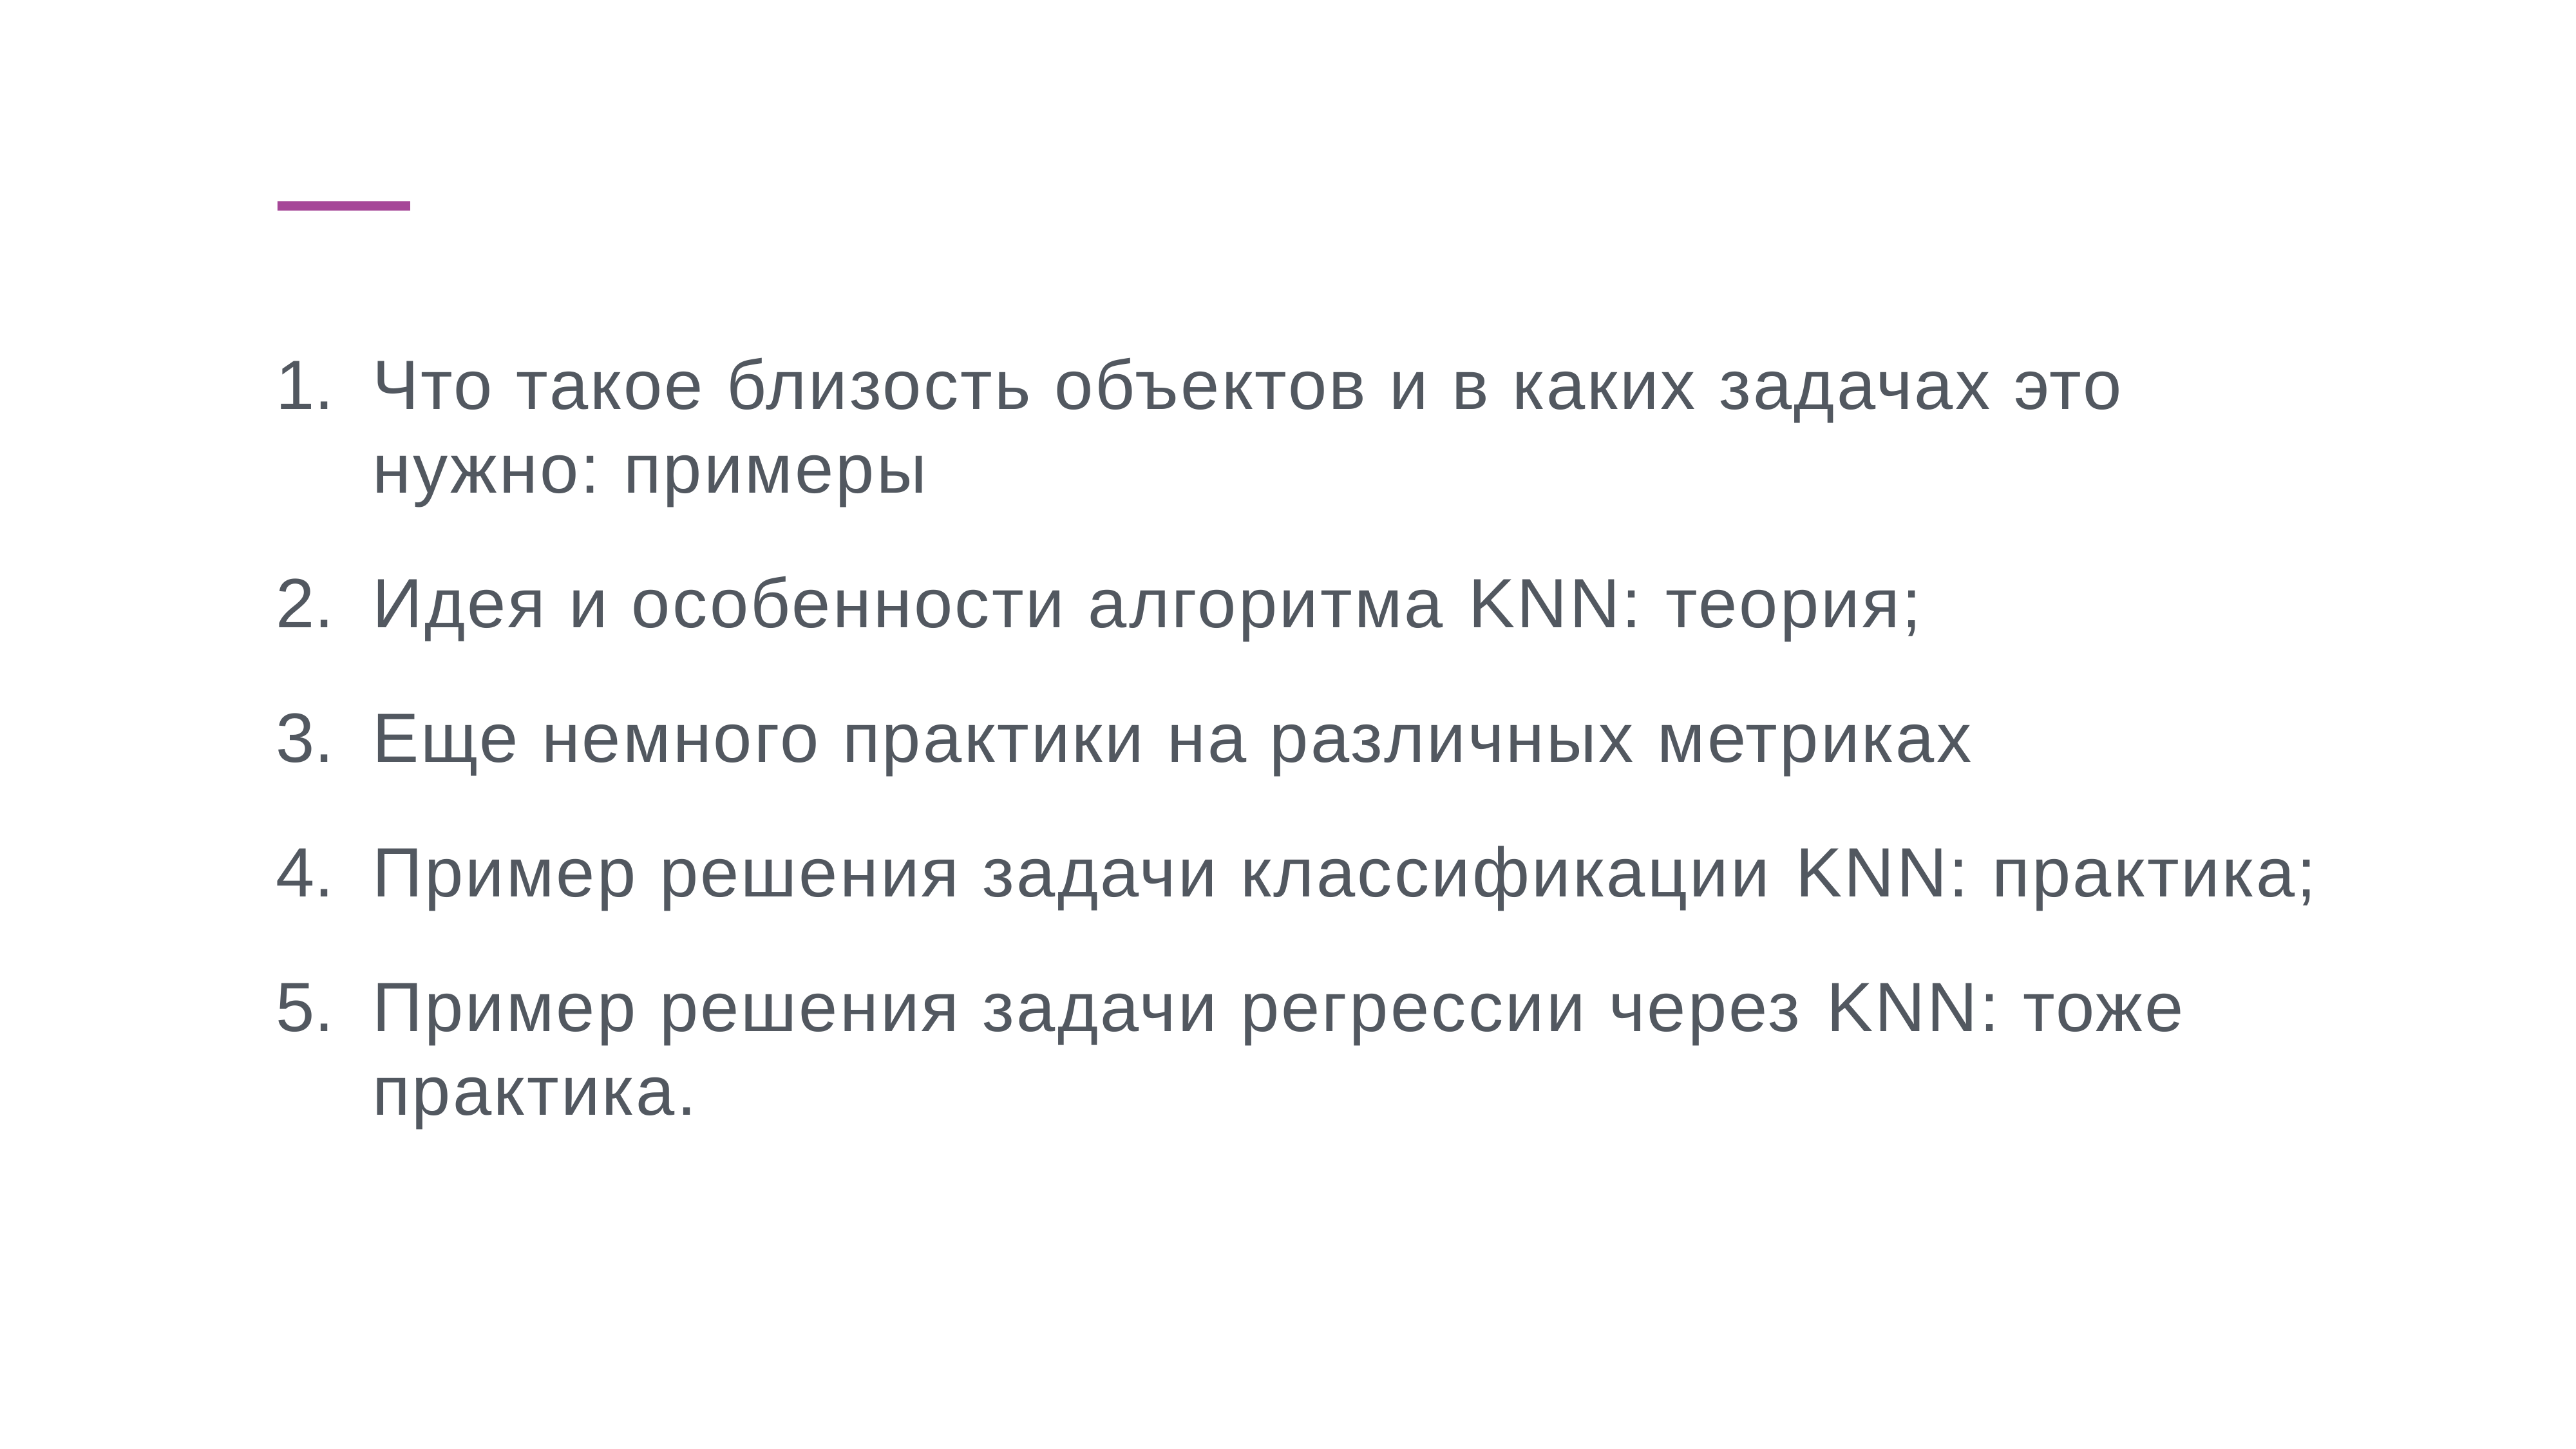

Что такое близость объектов и в каких задачах это нужно: примеры
Идея и особенности алгоритма KNN: теория;
Еще немного практики на различных метриках
Пример решения задачи классификации KNN: практика;
Пример решения задачи регрессии через KNN: тоже практика.